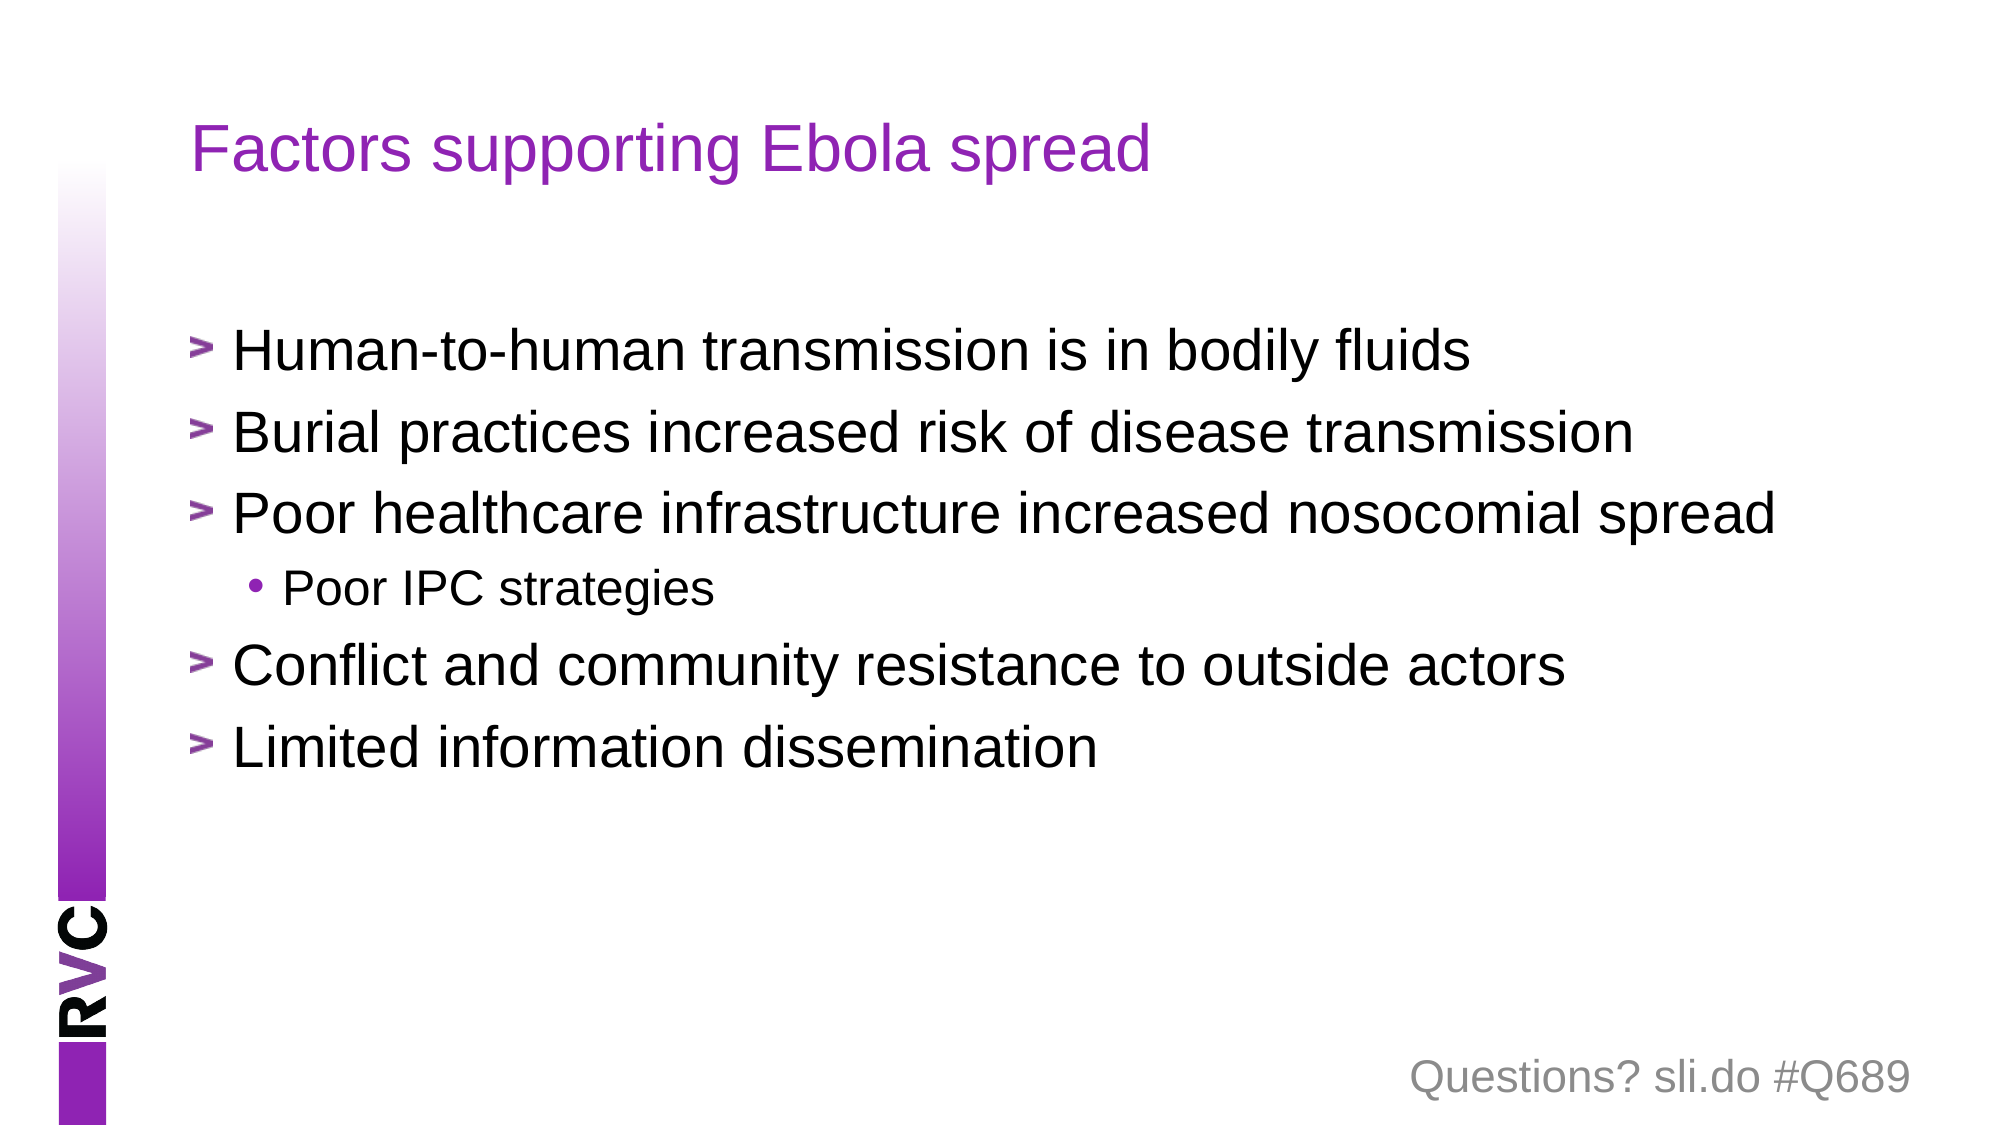

# Factors supporting Ebola spread
Human-to-human transmission is in bodily fluids
Burial practices increased risk of disease transmission
Poor healthcare infrastructure increased nosocomial spread
Poor IPC strategies
Conflict and community resistance to outside actors
Limited information dissemination
Questions? sli.do #Q689